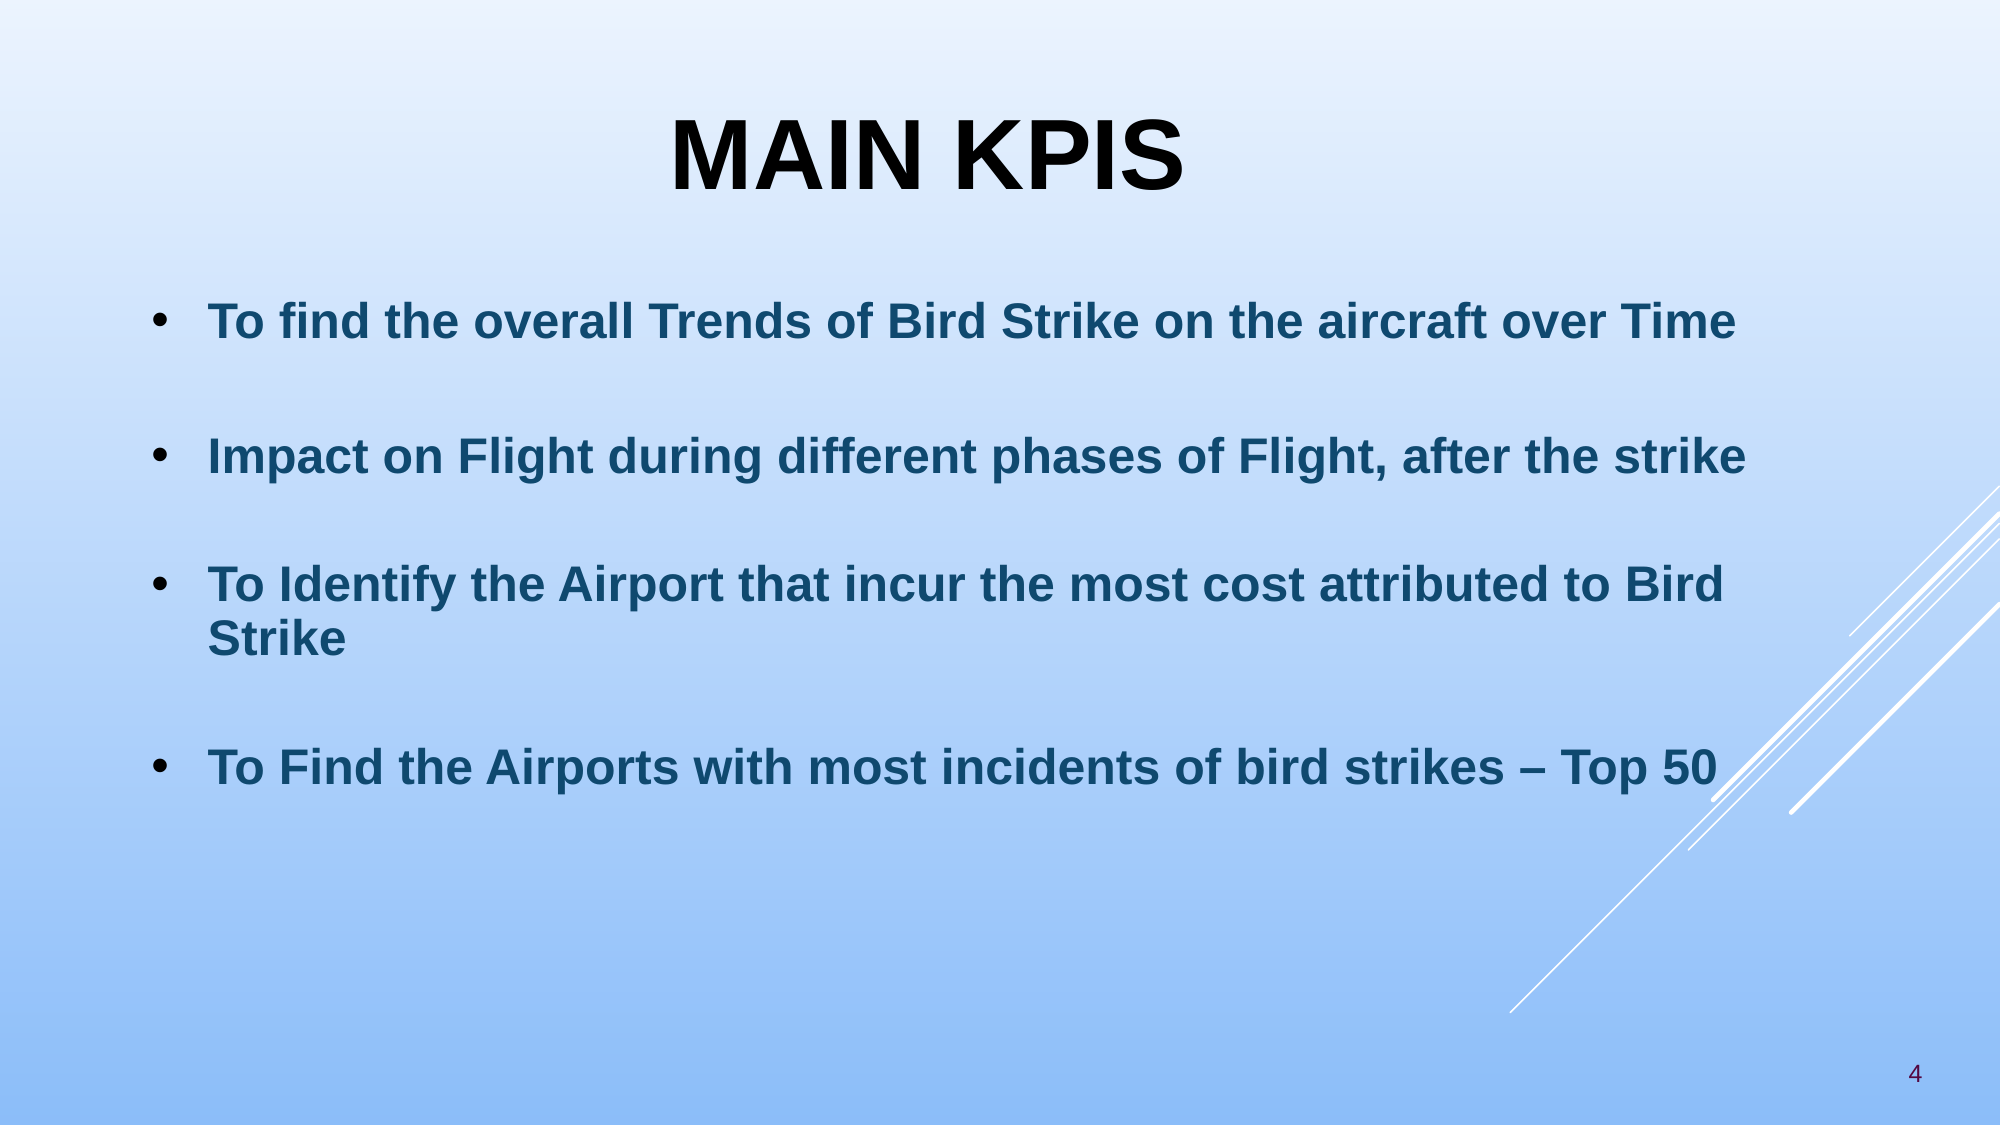

# Main KPIs
To find the overall Trends of Bird Strike on the aircraft over Time
Impact on Flight during different phases of Flight, after the strike
To Identify the Airport that incur the most cost attributed to Bird Strike
To Find the Airports with most incidents of bird strikes – Top 50

4